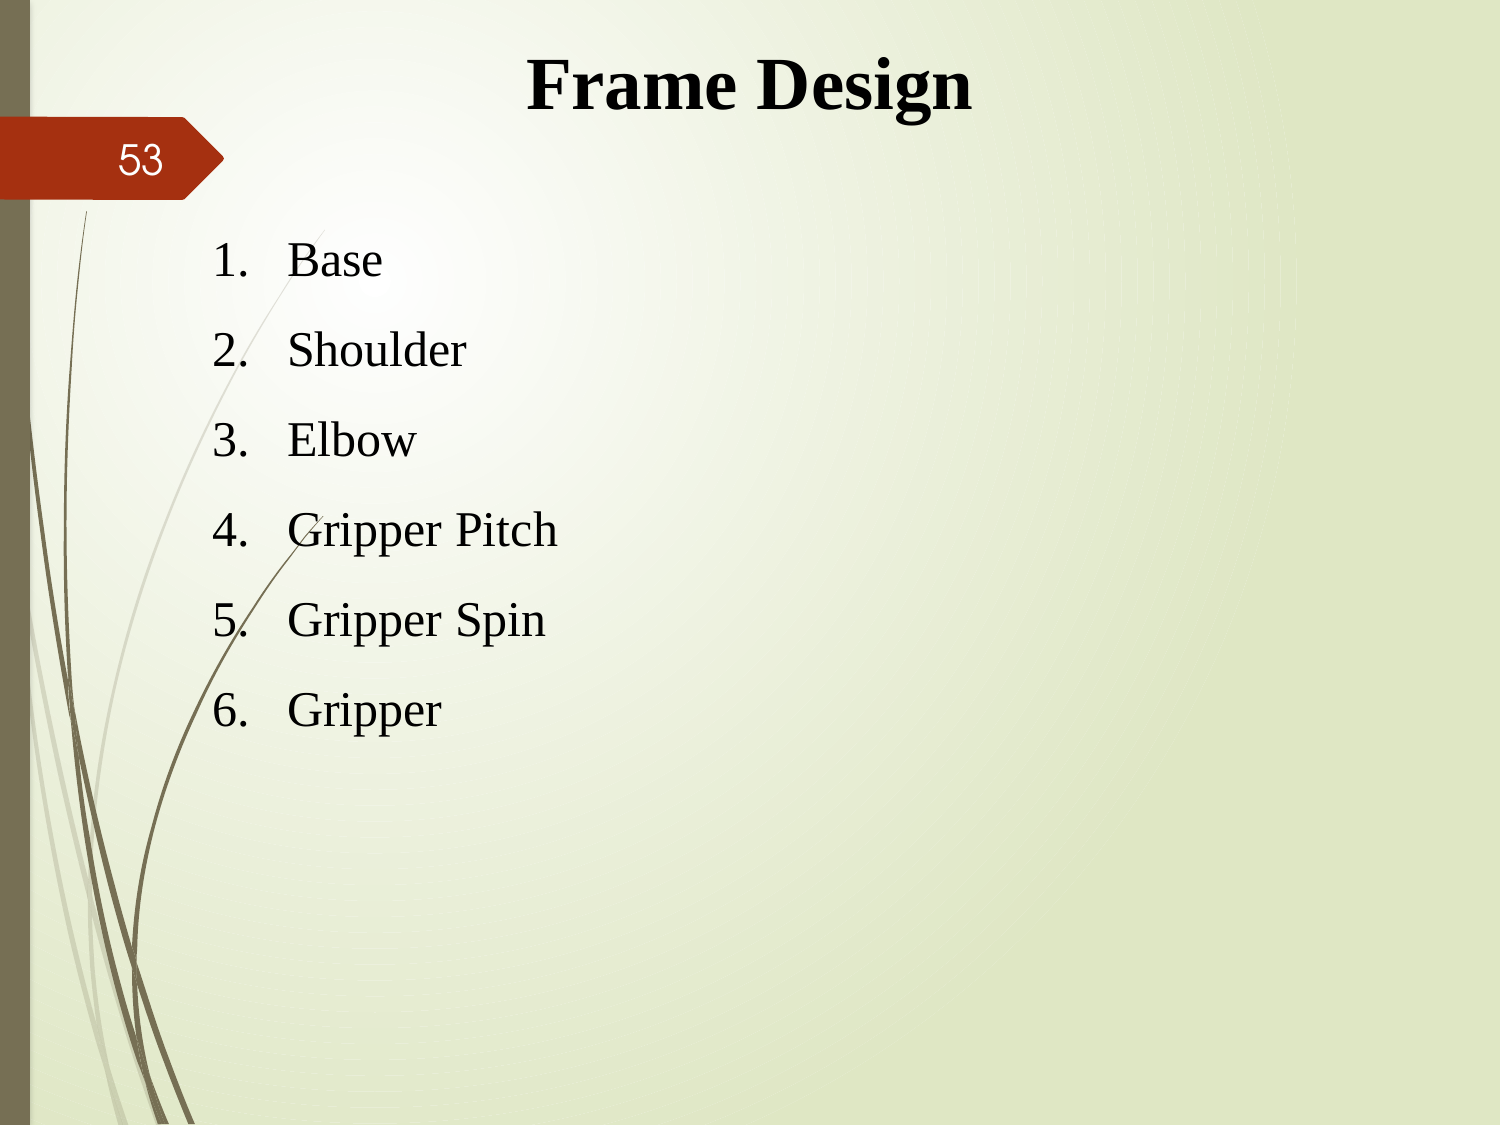

Frame Design

53
Base
Shoulder
Elbow
Gripper Pitch
Gripper Spin
Gripper